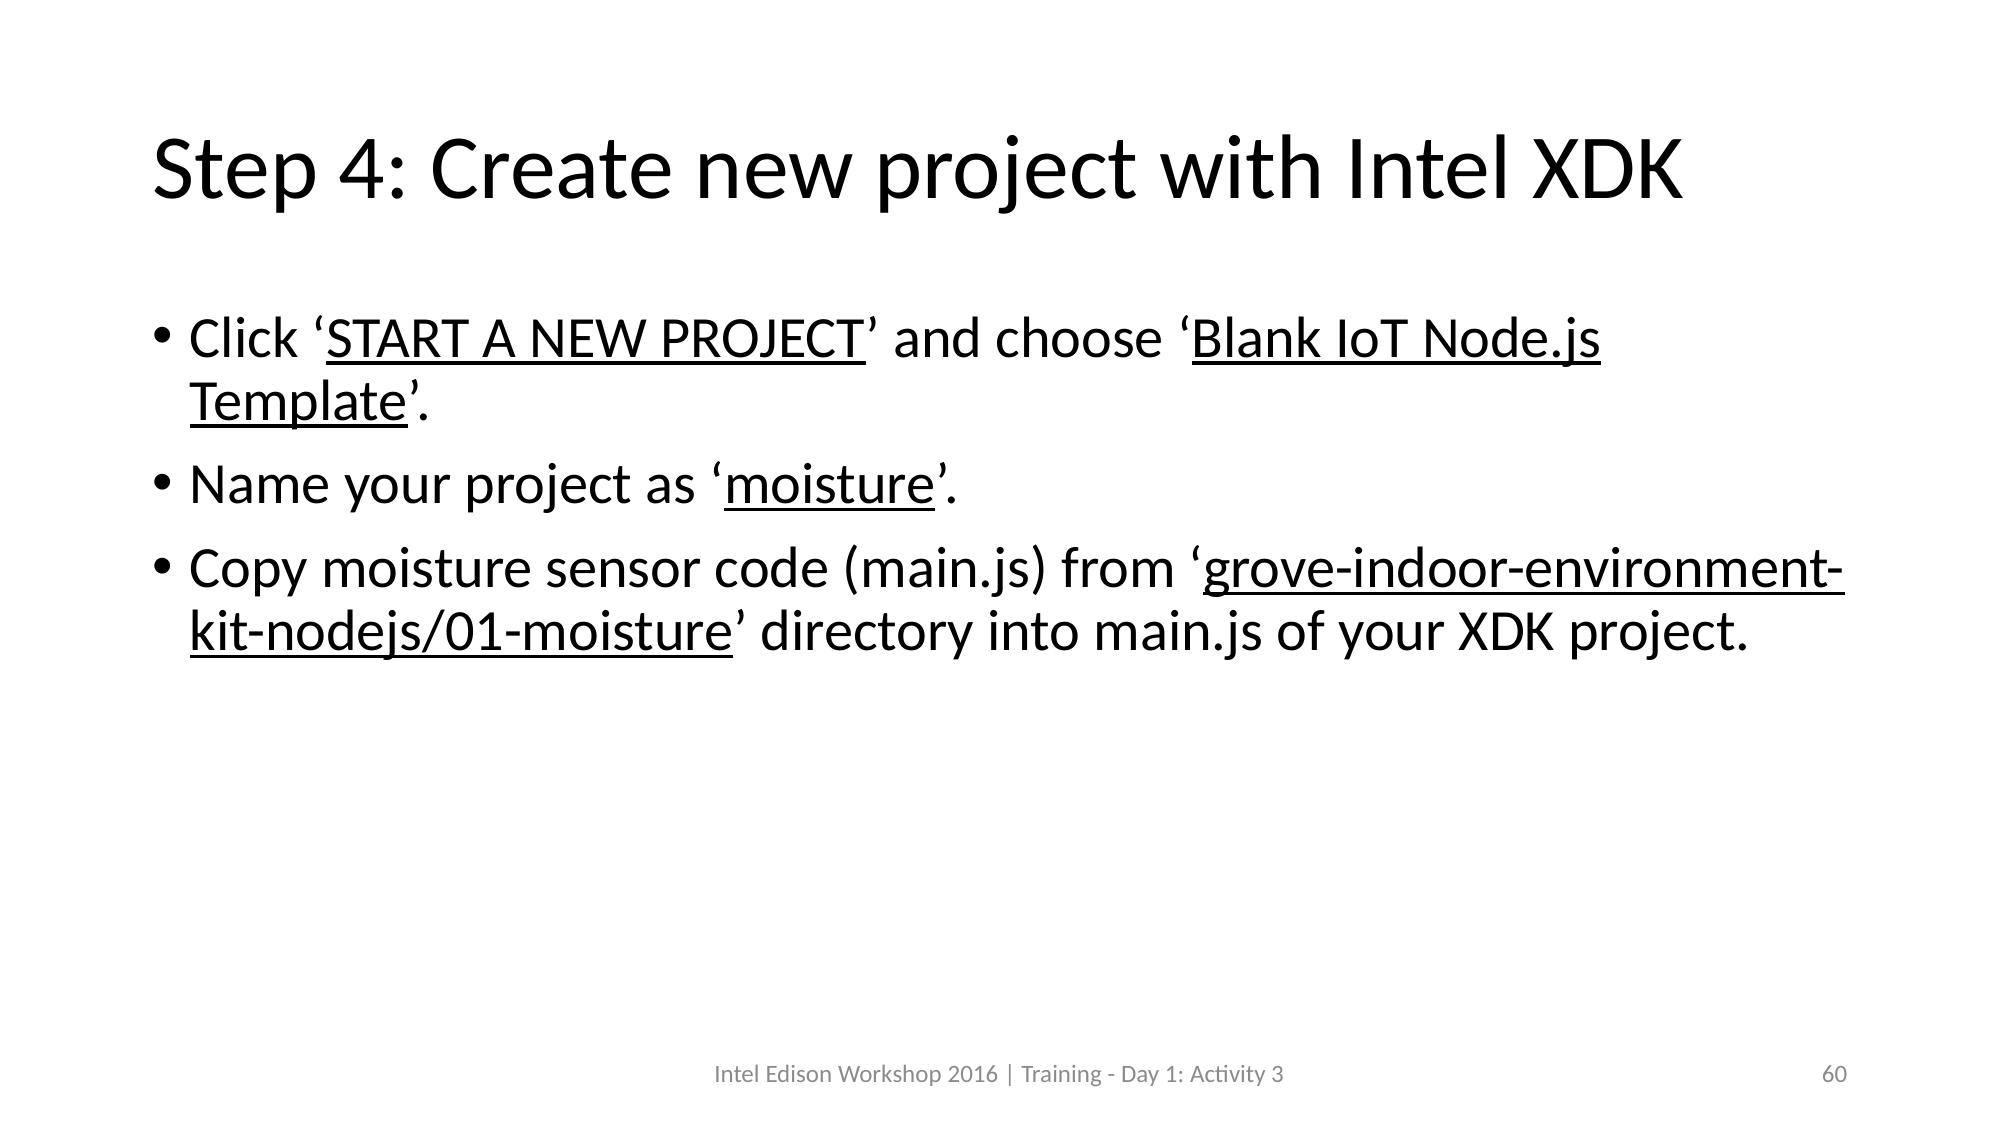

# Step 4: Create new project with Intel XDK
Click ‘START A NEW PROJECT’ and choose ‘Blank IoT Node.js Template’.
Name your project as ‘moisture’.
Copy moisture sensor code (main.js) from ‘grove-indoor-environment-kit-nodejs/01-moisture’ directory into main.js of your XDK project.
Intel Edison Workshop 2016 | Training - Day 1: Activity 3
60